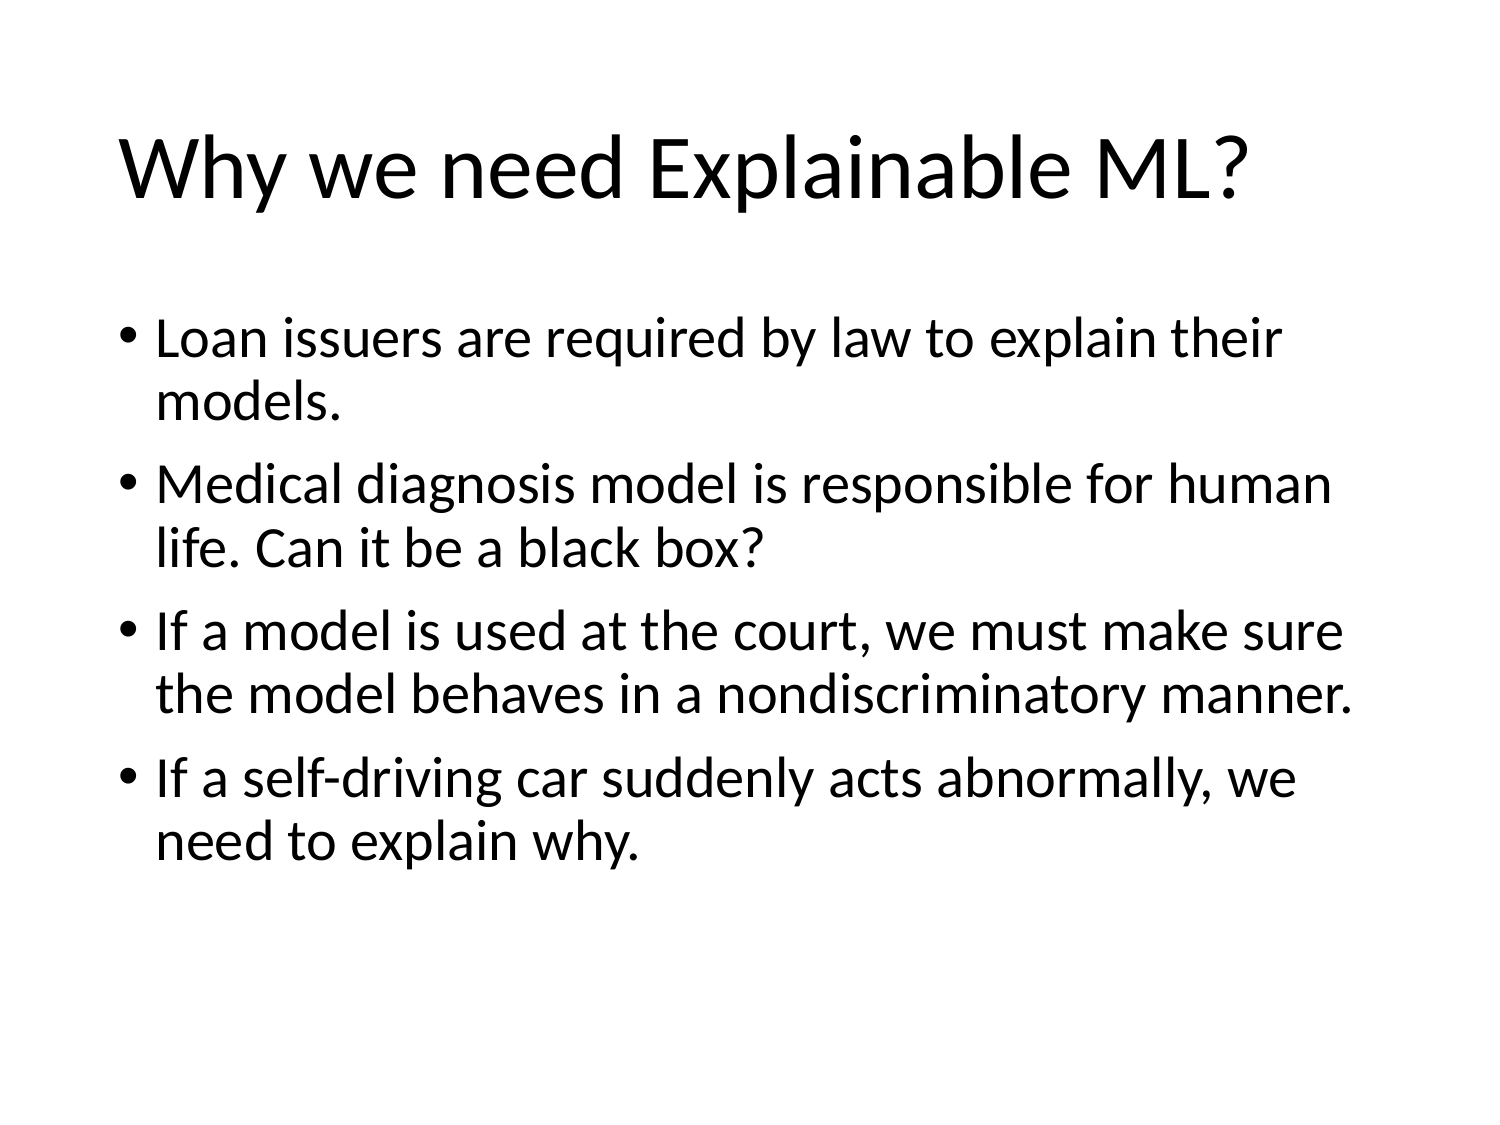

# Why we need Explainable ML?
Loan issuers are required by law to explain their models.
Medical diagnosis model is responsible for human life. Can it be a black box?
If a model is used at the court, we must make sure the model behaves in a nondiscriminatory manner.
If a self-driving car suddenly acts abnormally, we need to explain why.